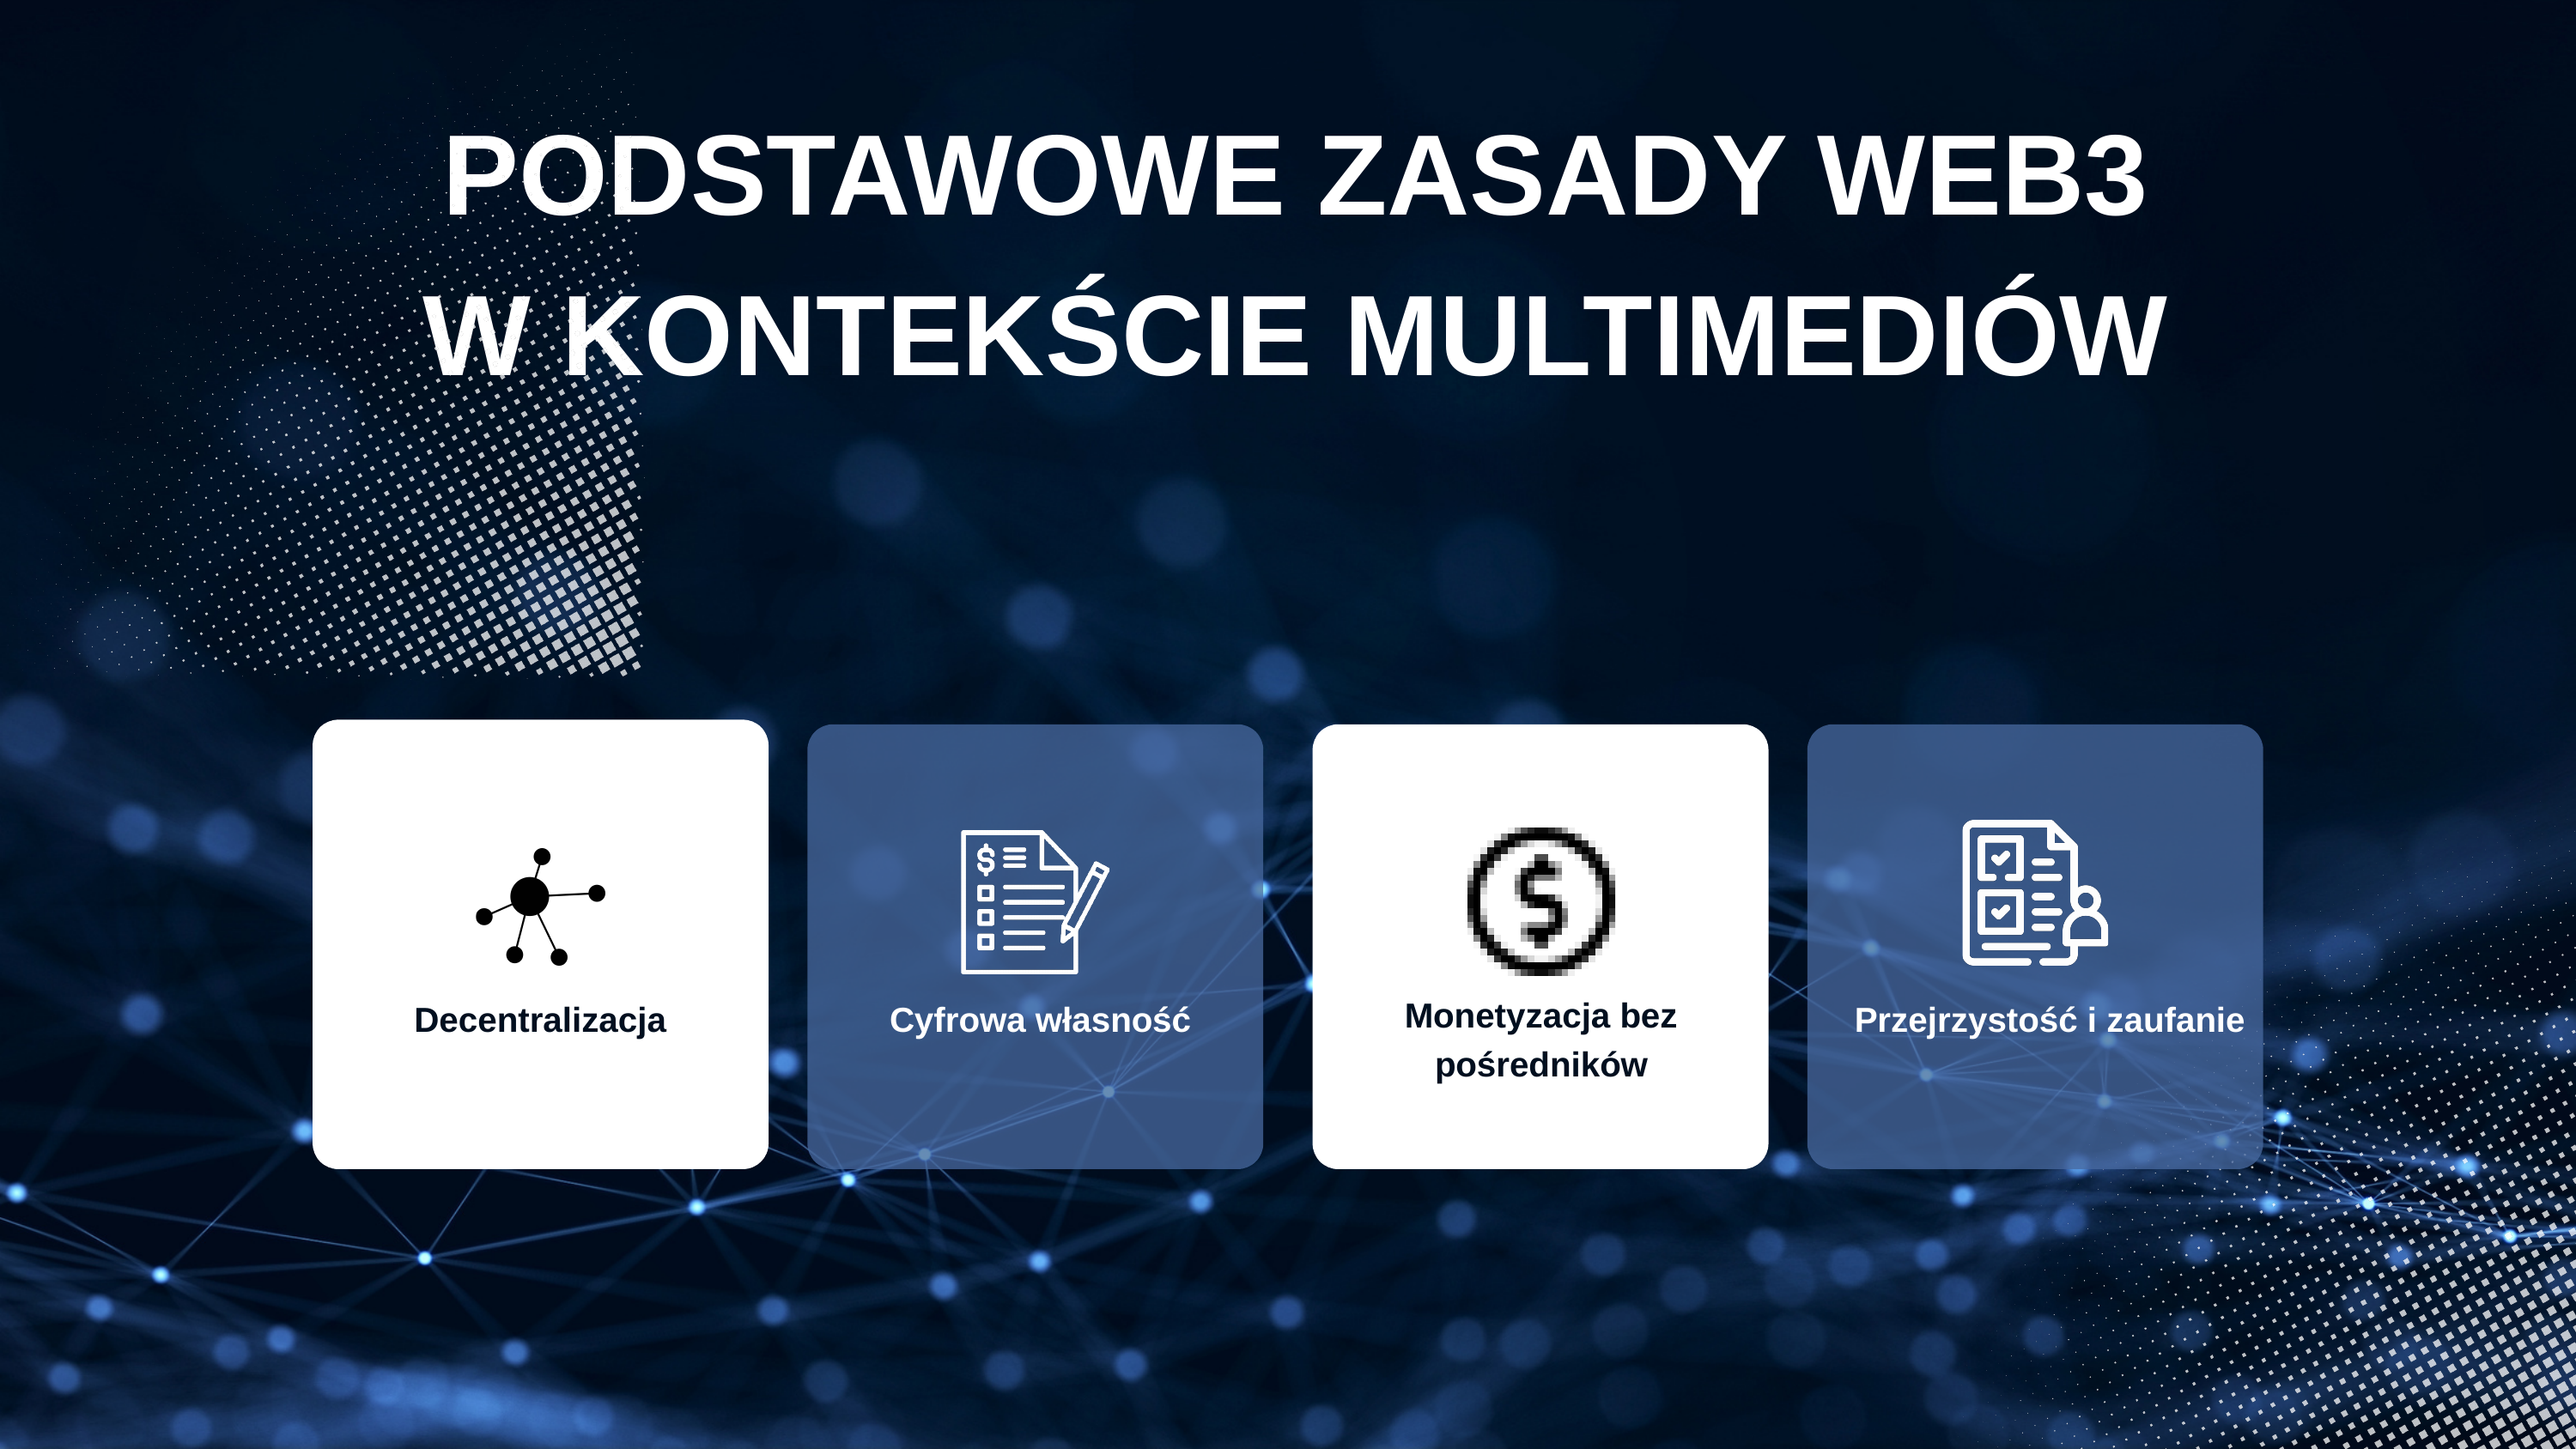

PODSTAWOWE ZASADY WEB3 W KONTEKŚCIE MULTIMEDIÓW

Monetyzacja bez pośredników
Decentralizacja
Cyfrowa własność
Przejrzystość i zaufanie